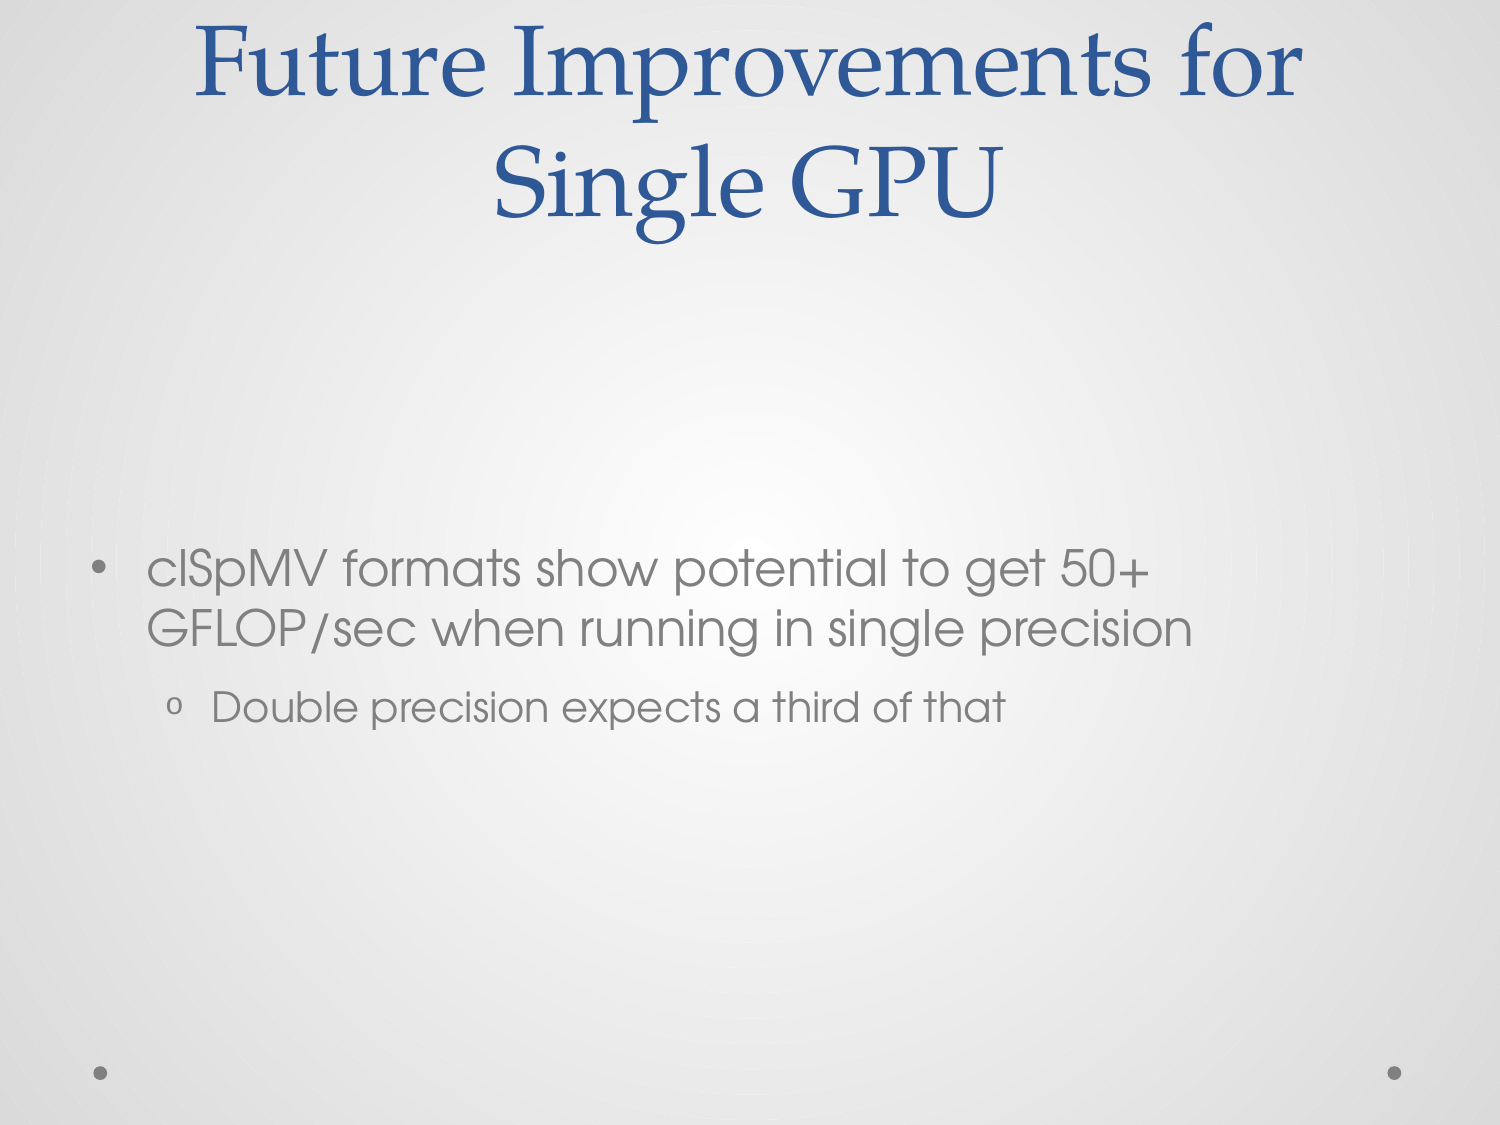

# Future Improvements for Single GPU
clSpMV formats show potential to get 50+ GFLOP/sec when running in single precision
Double precision expects a third of that